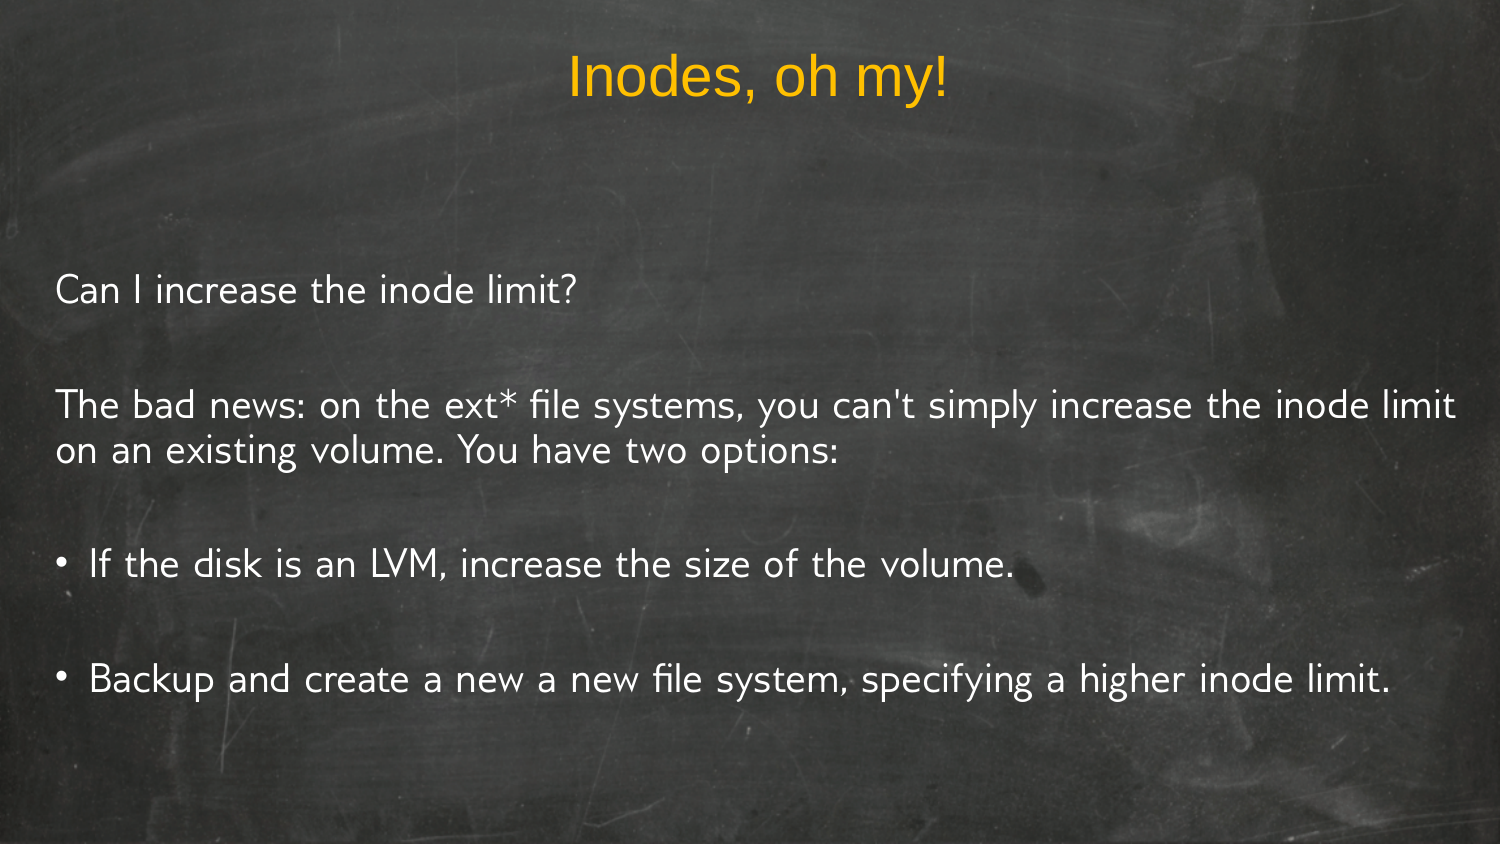

Inodes, oh my!
Can I increase the inode limit?

The bad news: on the ext* file systems, you can't simply increase the inode limit on an existing volume. You have two options:

If the disk is an LVM, increase the size of the volume.

Backup and create a new a new file system, specifying a higher inode limit.